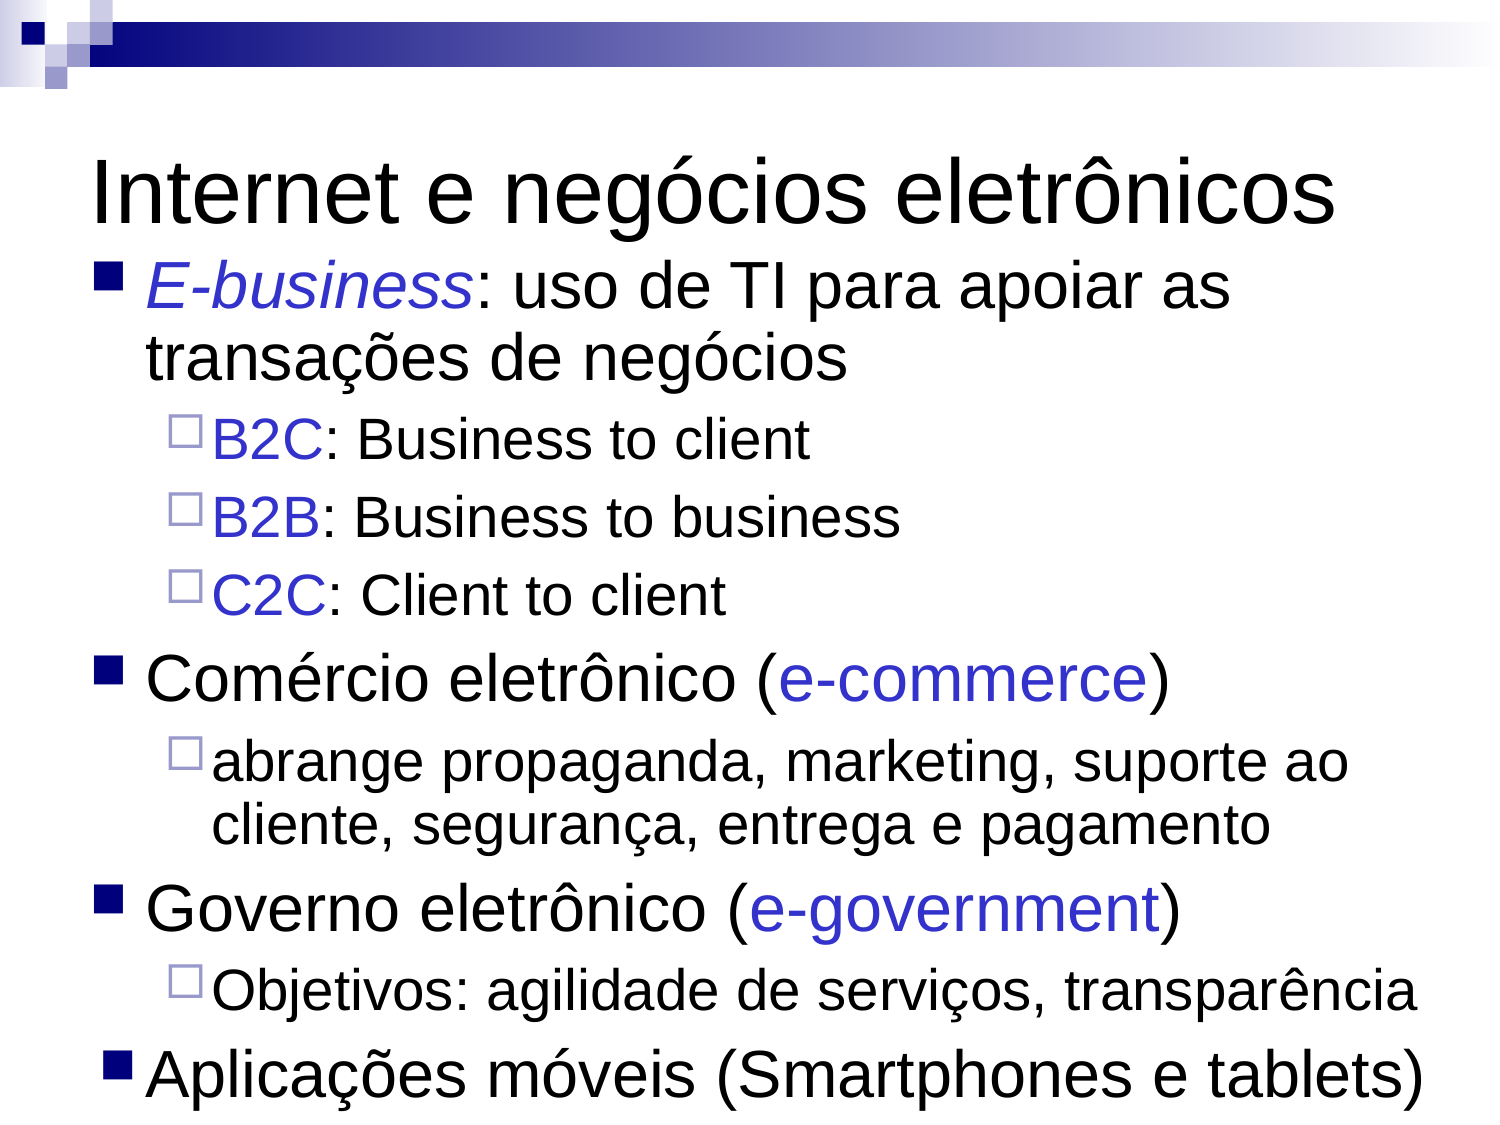

Internet e negócios eletrônicos
E-business: uso de TI para apoiar as transações de negócios
B2C: Business to client
B2B: Business to business
C2C: Client to client
Comércio eletrônico (e-commerce)‏
abrange propaganda, marketing, suporte ao cliente, segurança, entrega e pagamento
Governo eletrônico (e-government)‏
Objetivos: agilidade de serviços, transparência
Aplicações móveis (Smartphones e tablets)